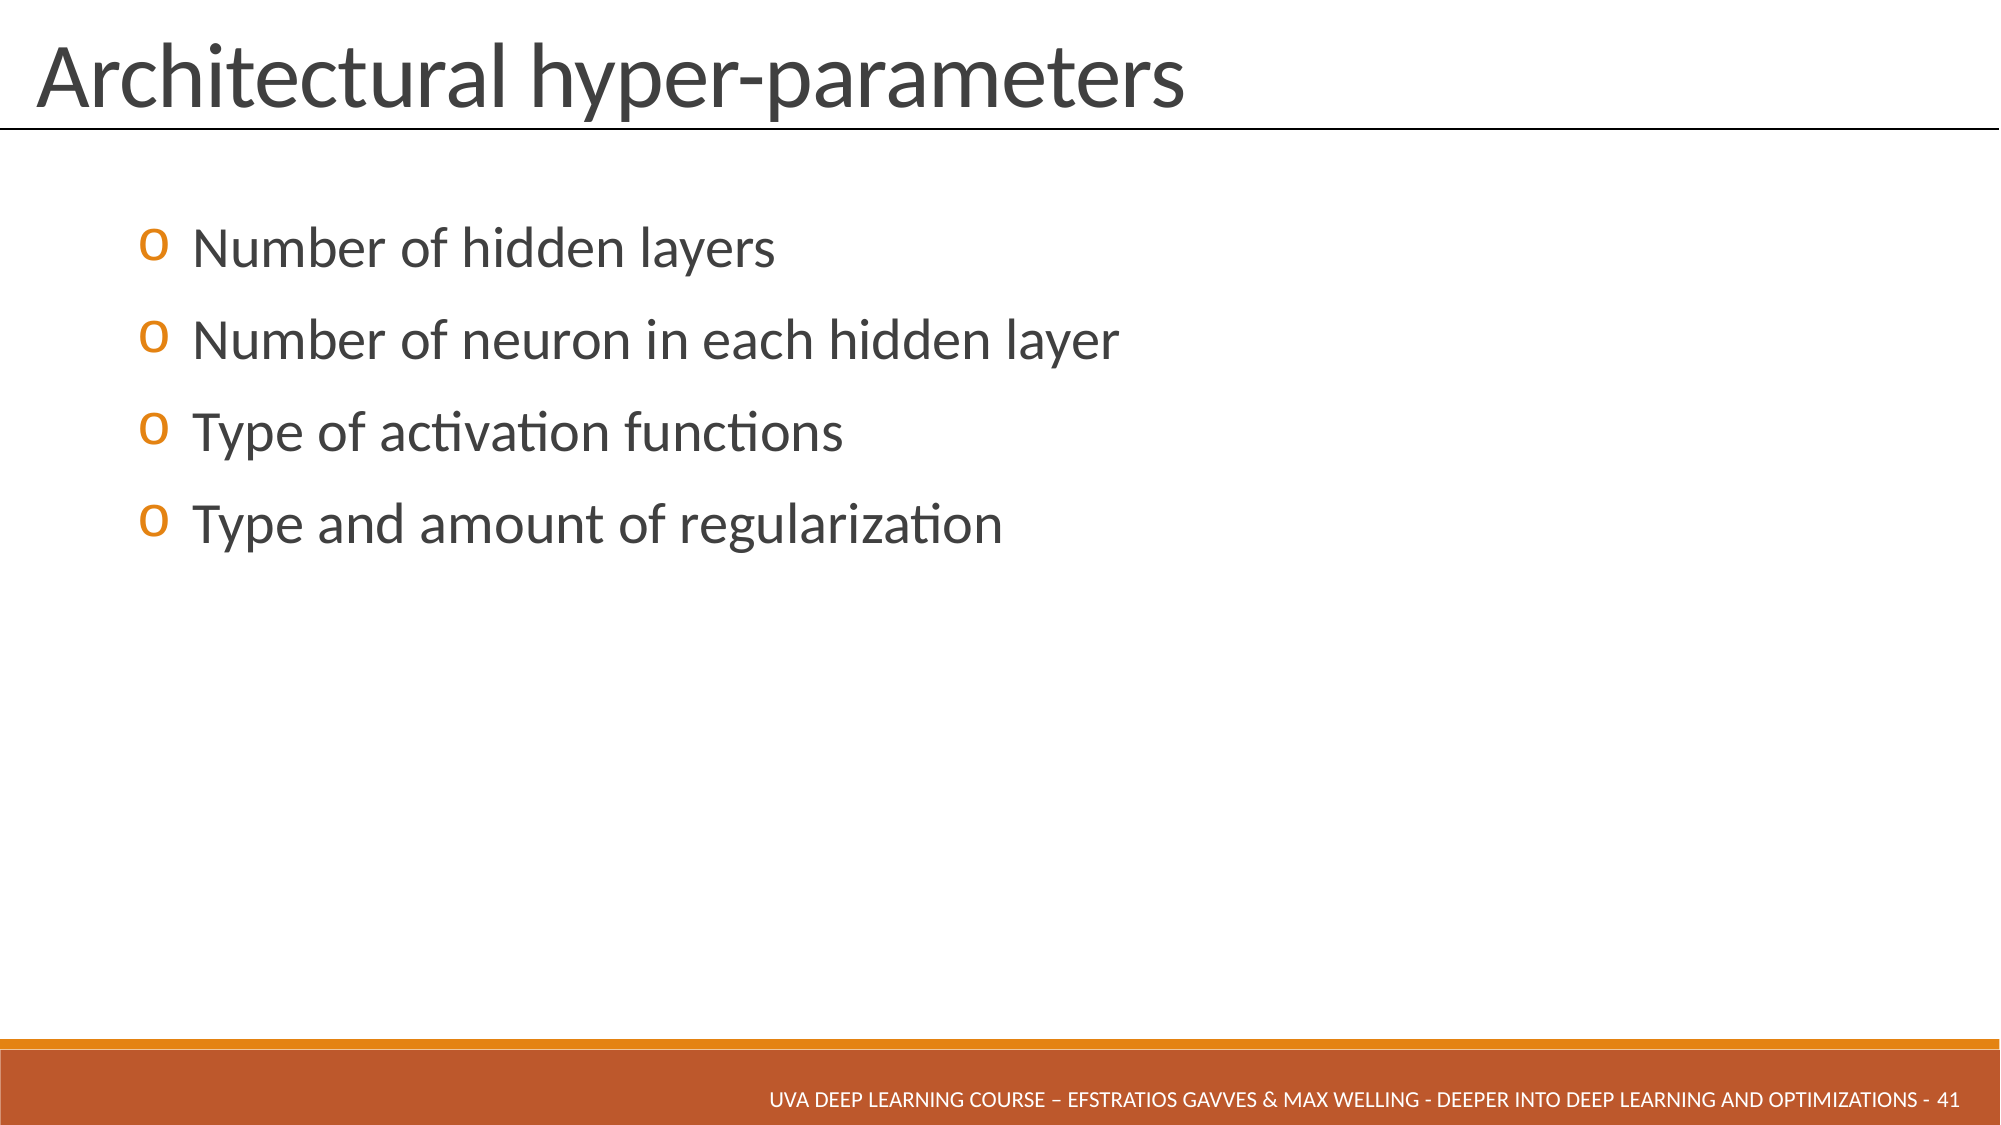

# Architectural hyper-parameters
Number of hidden layers
Number of neuron in each hidden layer
Type of activation functions
Type and amount of regularization